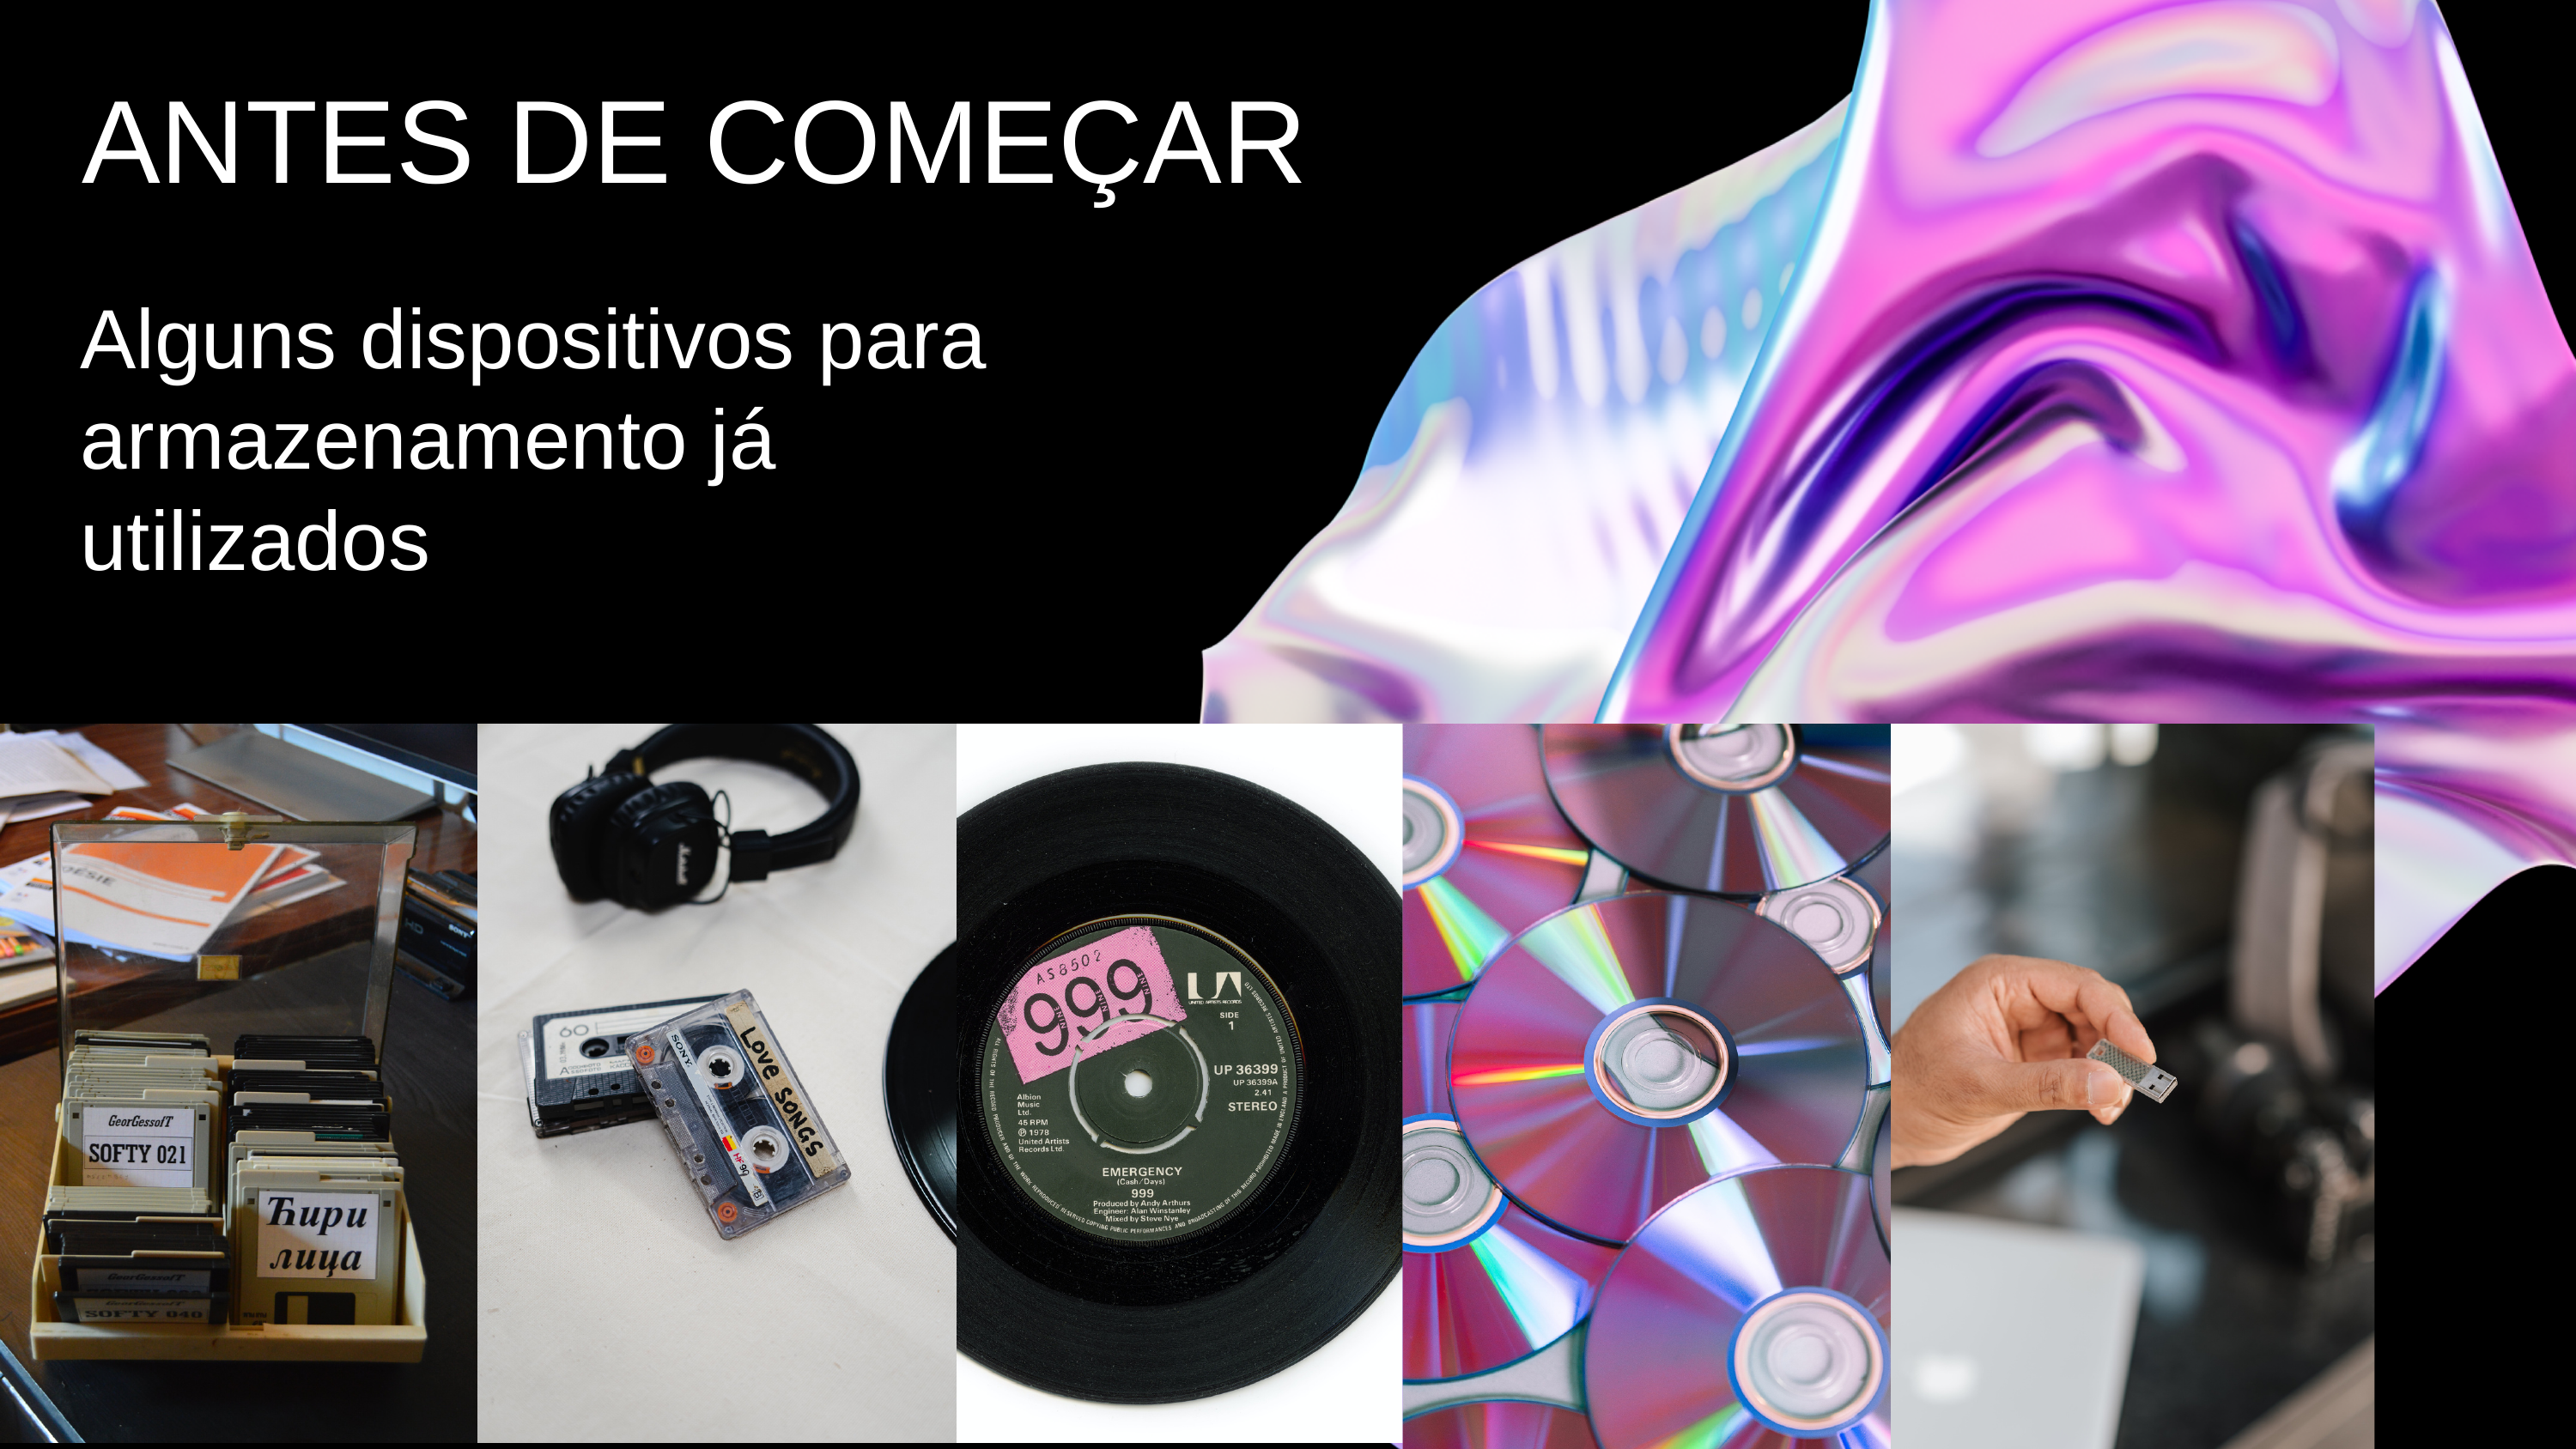

ANTES DE COMEÇAR
Alguns dispositivos para armazenamento já utilizados